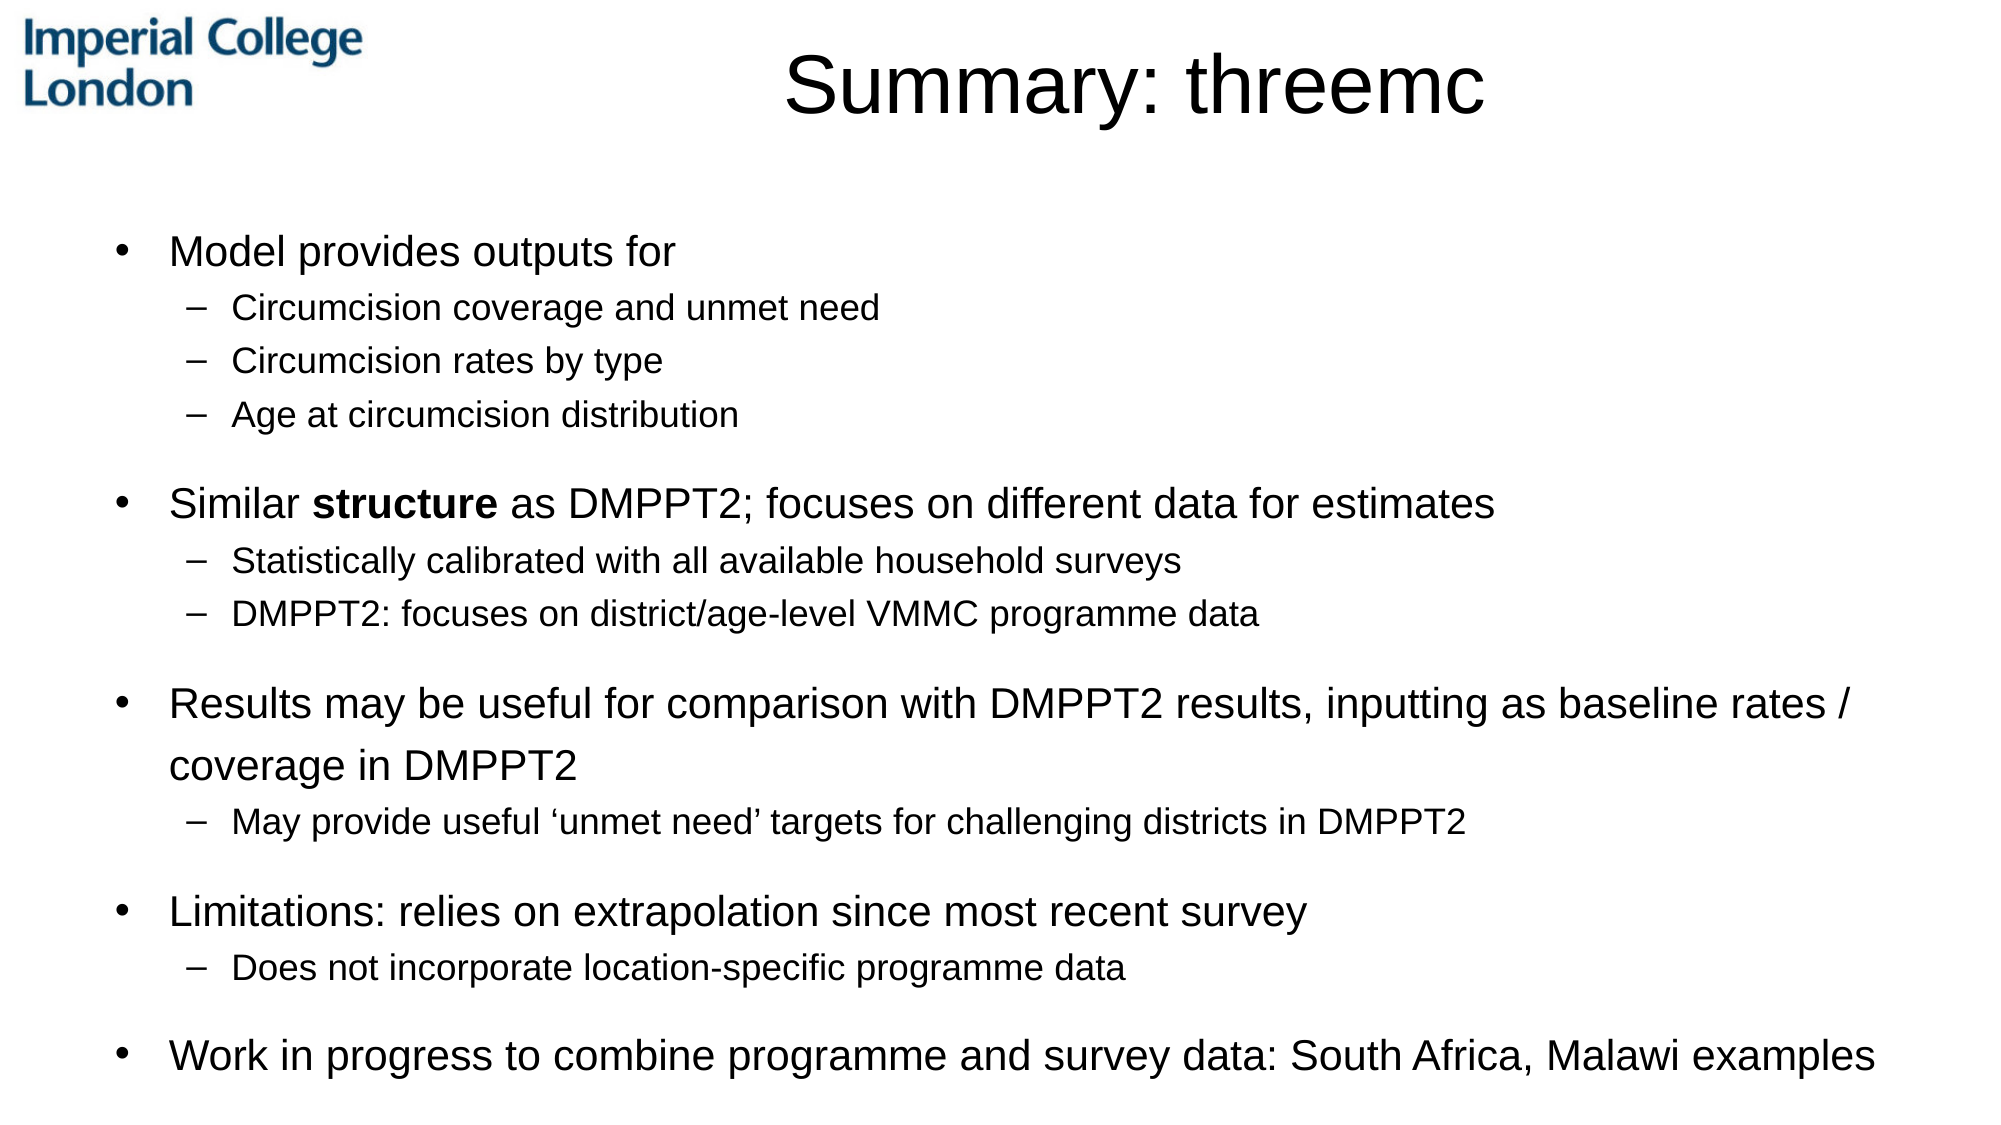

# Summary: threemc
Model provides outputs for
Circumcision coverage and unmet need
Circumcision rates by type
Age at circumcision distribution

Similar structure as DMPPT2; focuses on different data for estimates
Statistically calibrated with all available household surveys
DMPPT2: focuses on district/age-level VMMC programme data

Results may be useful for comparison with DMPPT2 results, inputting as baseline rates / coverage in DMPPT2
May provide useful ‘unmet need’ targets for challenging districts in DMPPT2

Limitations: relies on extrapolation since most recent survey
Does not incorporate location-specific programme data

Work in progress to combine programme and survey data: South Africa, Malawi examples